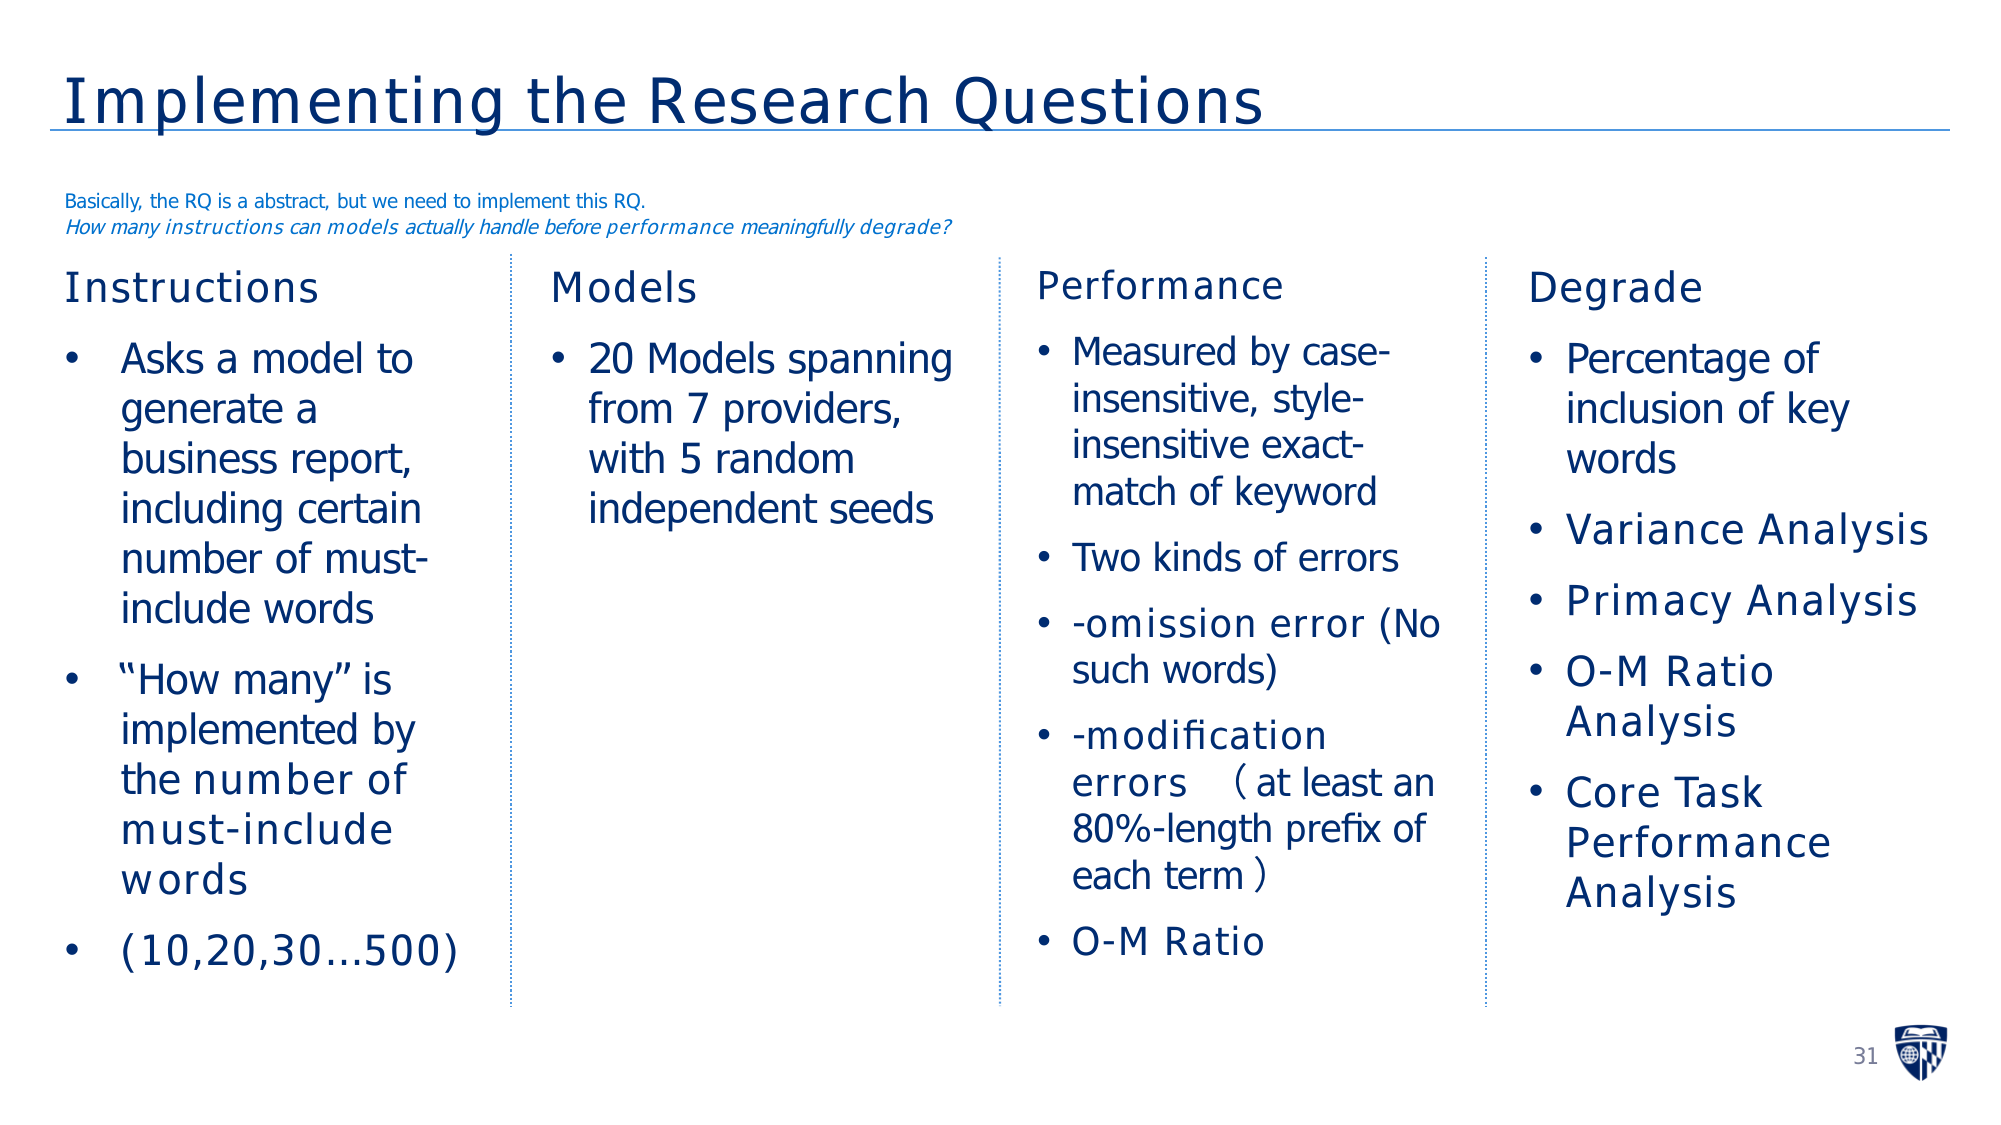

# Implementing the Research Questions
Basically, the RQ is a abstract, but we need to implement this RQ.
How many instructions can models actually handle before performance meaningfully degrade?

Models
20 Models spanning from 7 providers, with 5 random independent seeds
Instructions
Asks a model to generate a business report, including certain number of must-include words
“How many” is implemented by the number of must-include words
(10,20,30...500)
Performance
Measured by case-insensitive, style-insensitive exact-match of keyword
Two kinds of errors
-omission error (No such words)
-modification errors （at least an 80%-length prefix of each term）
O-M Ratio

Degrade
Percentage of inclusion of key words
Variance Analysis
Primacy Analysis
O-M Ratio Analysis
Core Task Performance Analysis
31